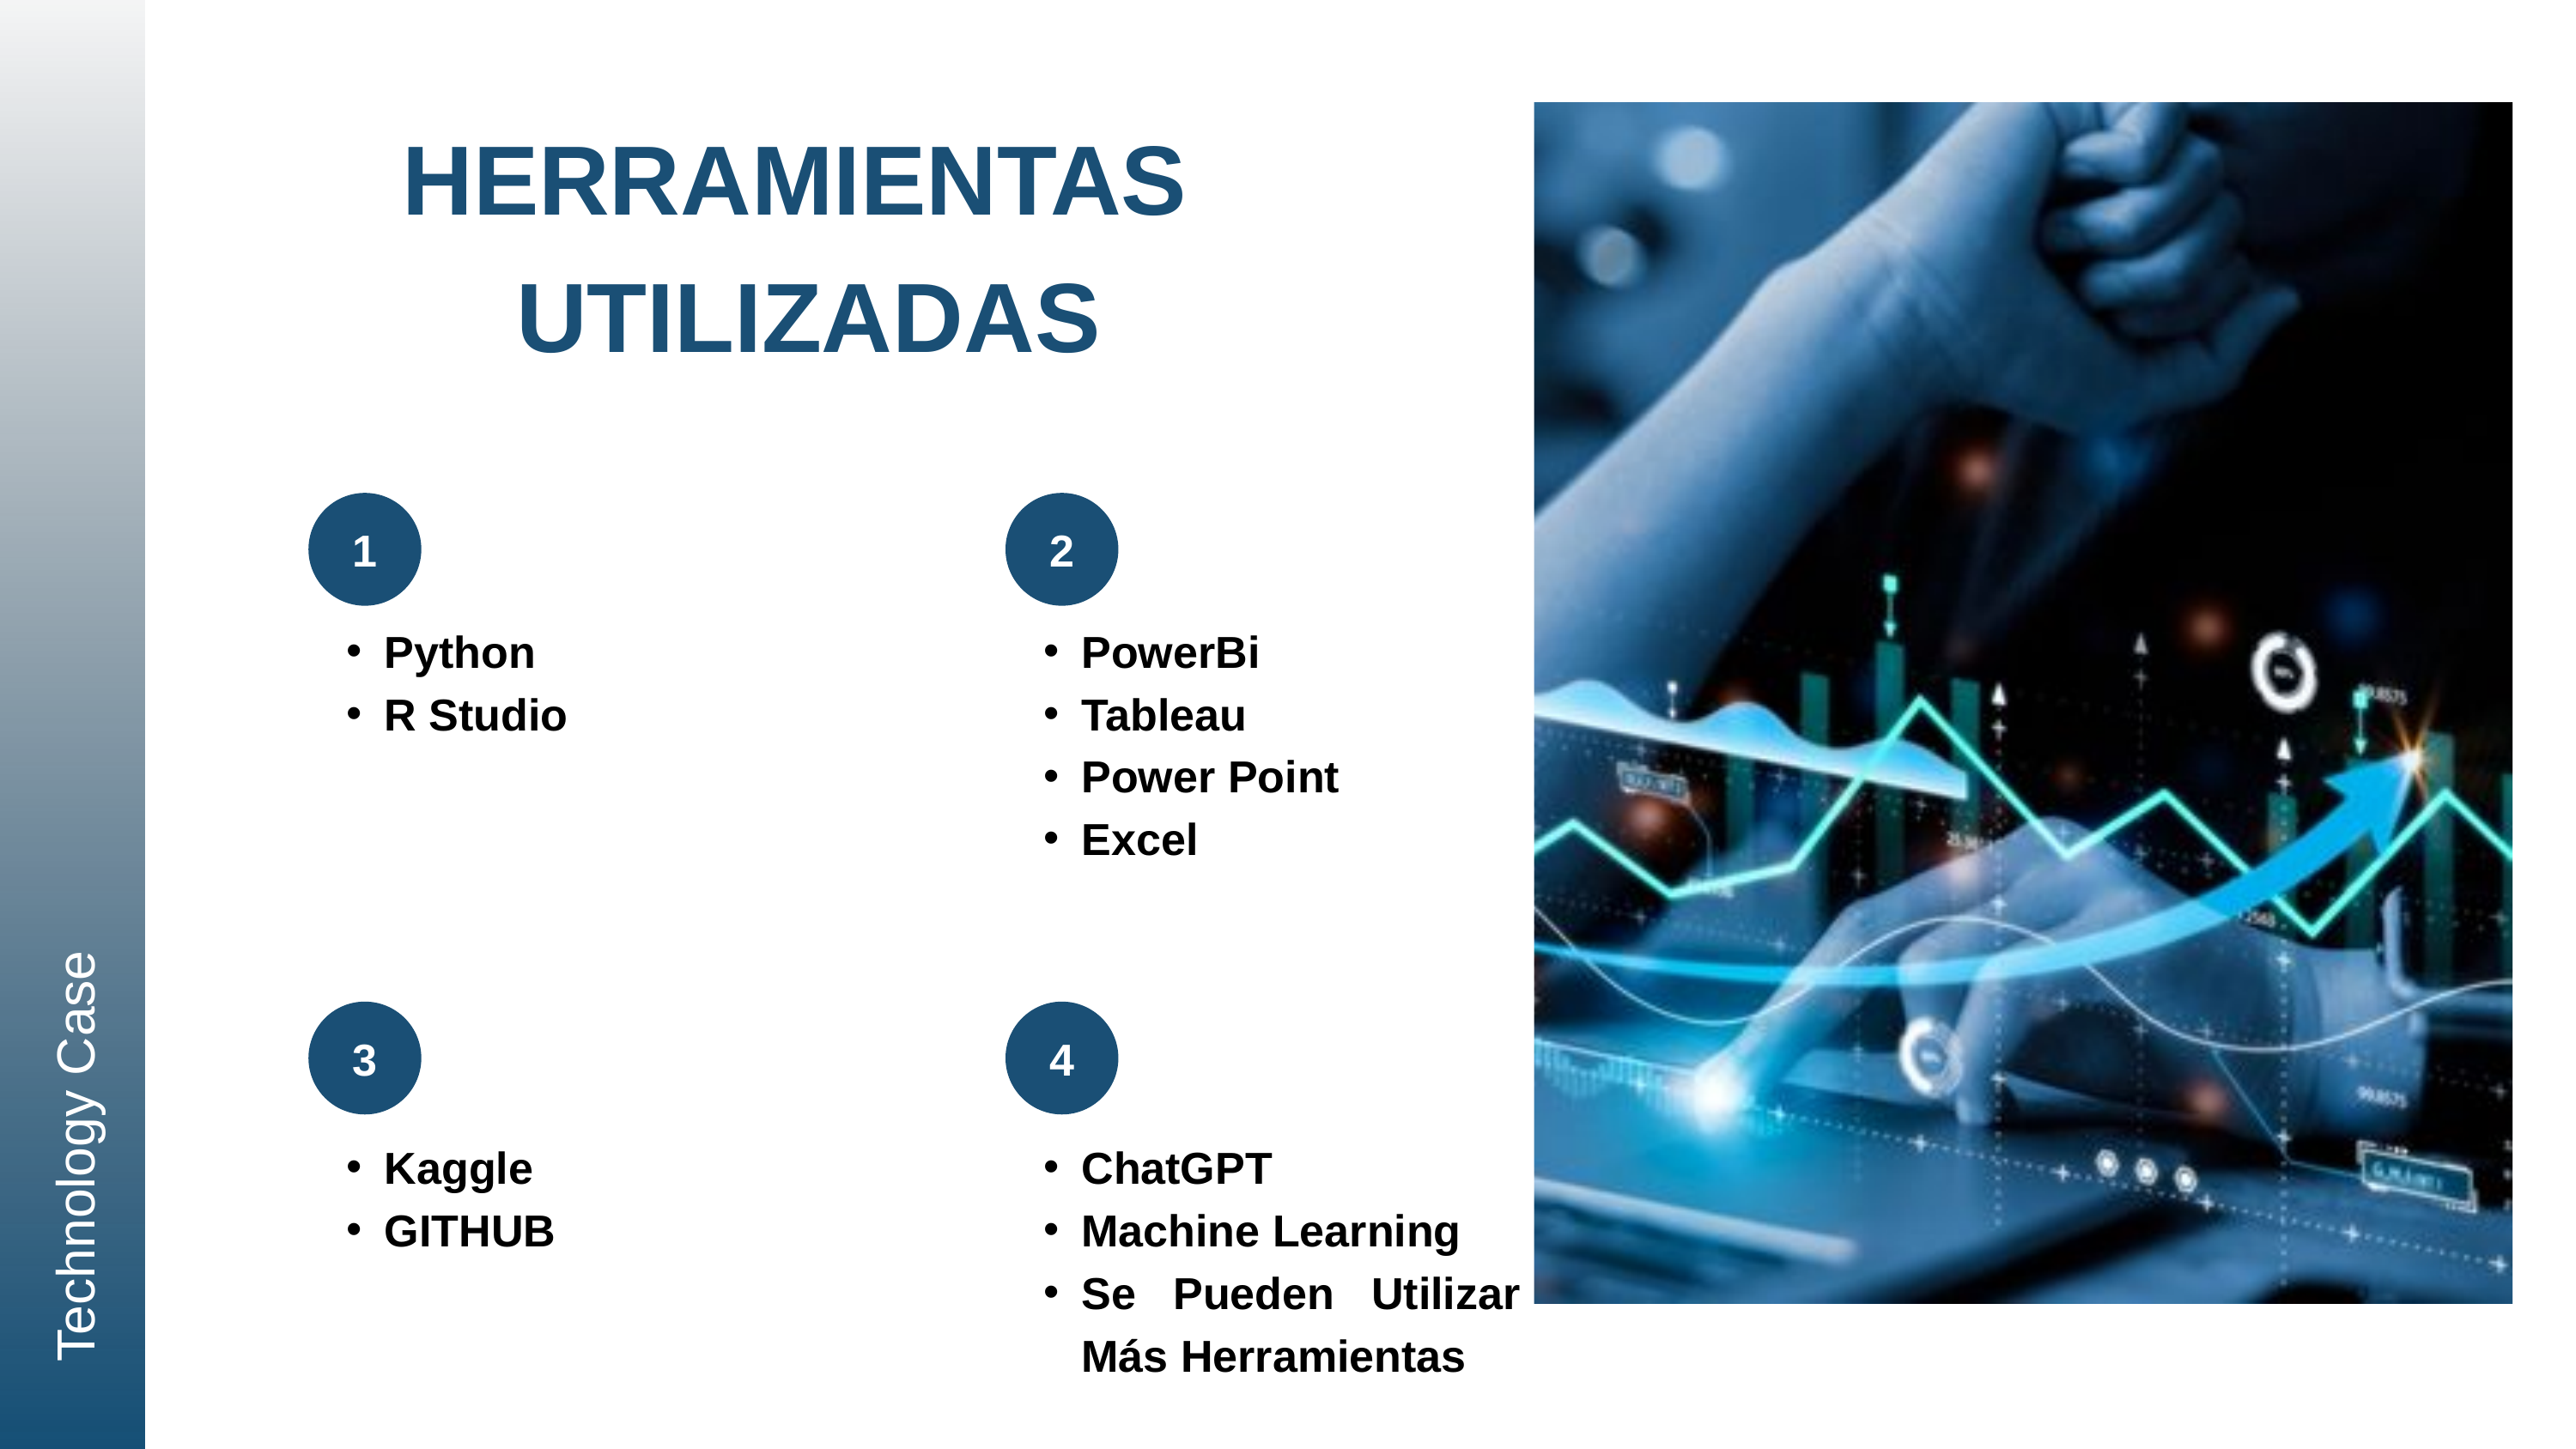

HERRAMIENTAS
UTILIZADAS

1
2
Python
R Studio

PowerBi
Tableau
Power Point
Excel
Technology Case

3
4
Kaggle
GITHUB
ChatGPT
Machine Learning
Se Pueden Utilizar Más Herramientas